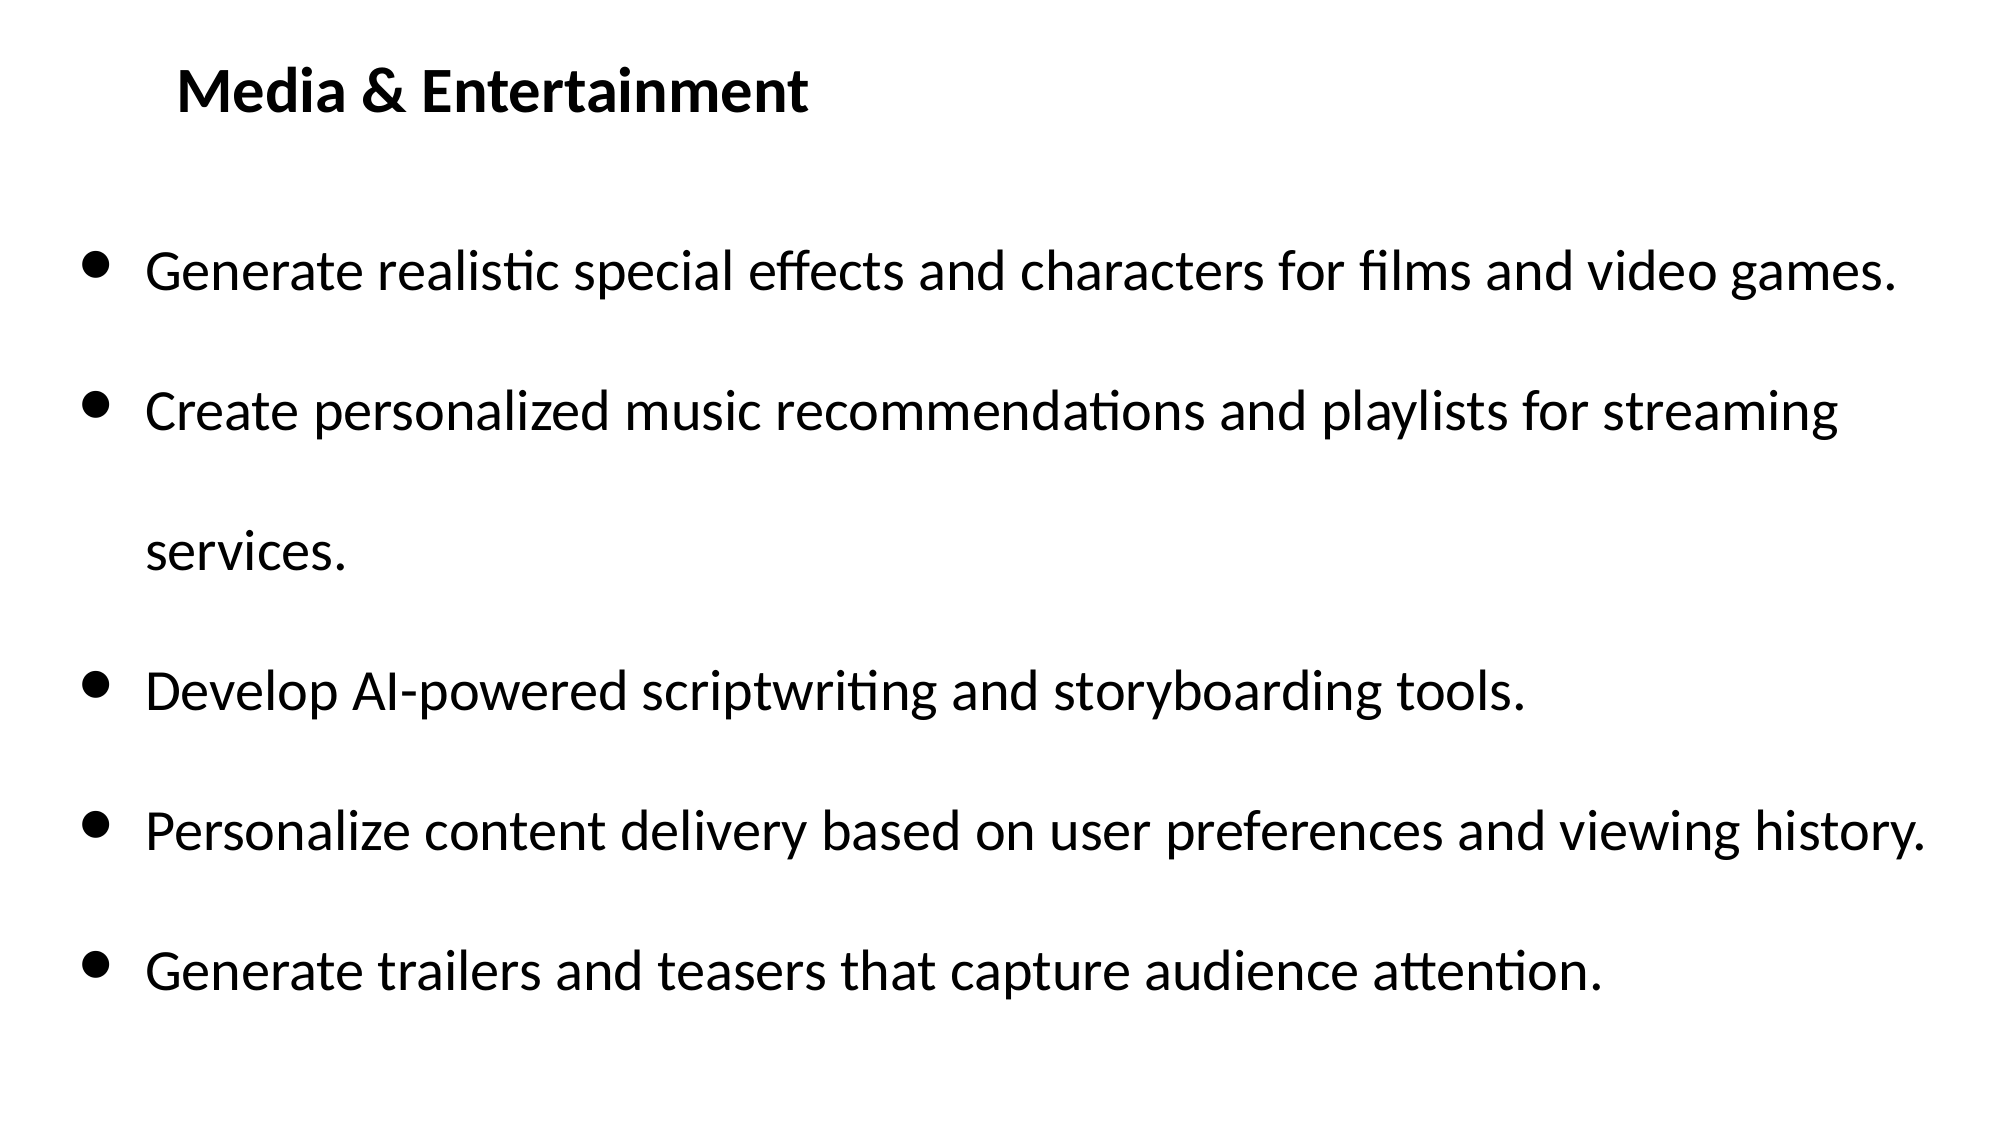

Media & Entertainment
Generate realistic special effects and characters for films and video games.
Create personalized music recommendations and playlists for streaming services.
Develop AI-powered scriptwriting and storyboarding tools.
Personalize content delivery based on user preferences and viewing history.
Generate trailers and teasers that capture audience attention.